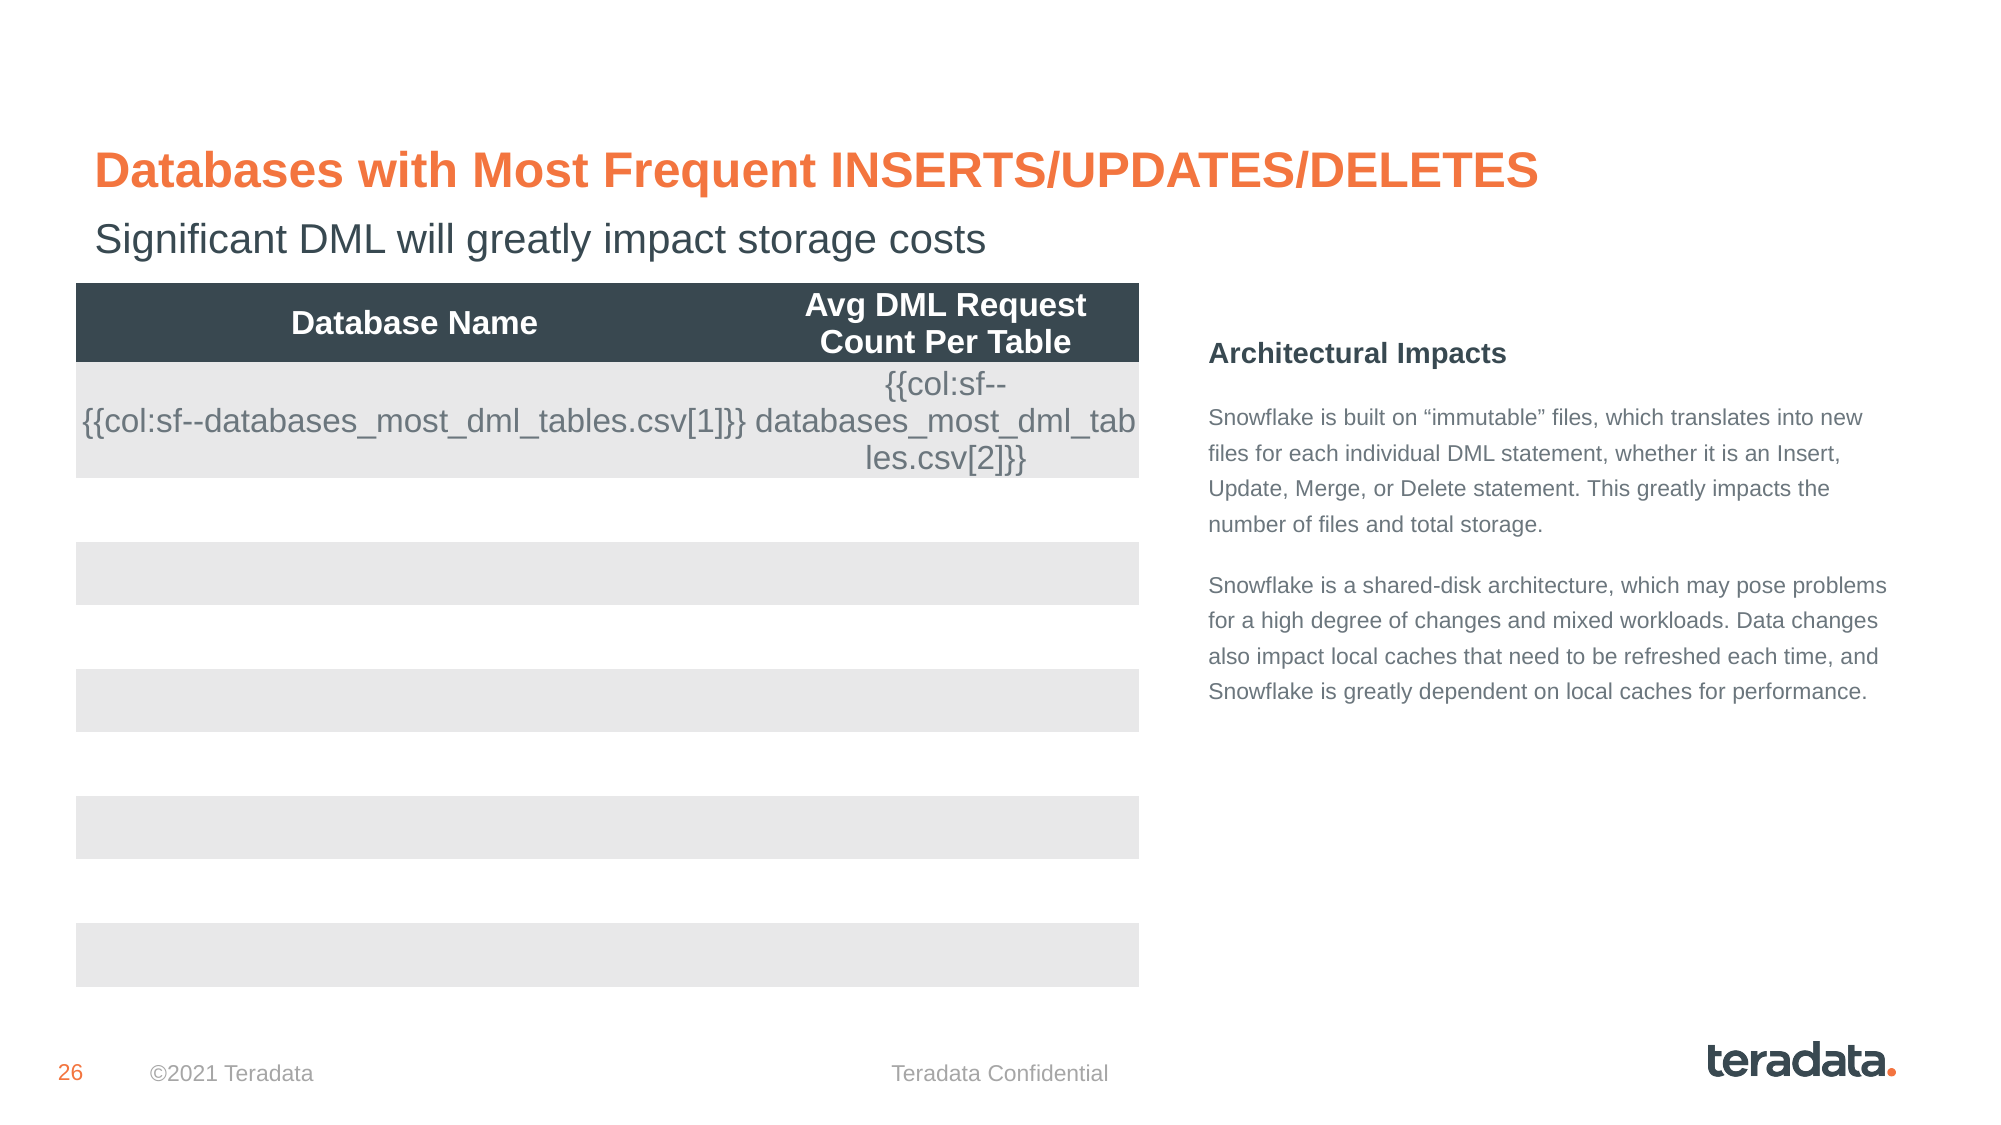

# Databases with Most Frequent INSERTS/UPDATES/DELETES
Significant DML will greatly impact storage costs
| Database Name | Avg DML Request Count Per Table |
| --- | --- |
| {{col:sf--databases\_most\_dml\_tables.csv[1]}} | {{col:sf--databases\_most\_dml\_tables.csv[2]}} |
|  |  |
|  |  |
|  |  |
|  |  |
|  |  |
|  |  |
|  |  |
|  |  |
|  |  |
Architectural Impacts
Snowflake is built on “immutable” files, which translates into new files for each individual DML statement, whether it is an Insert, Update, Merge, or Delete statement. This greatly impacts the number of files and total storage.
Snowflake is a shared-disk architecture, which may pose problems for a high degree of changes and mixed workloads. Data changes also impact local caches that need to be refreshed each time, and Snowflake is greatly dependent on local caches for performance.

Teradata Confidential